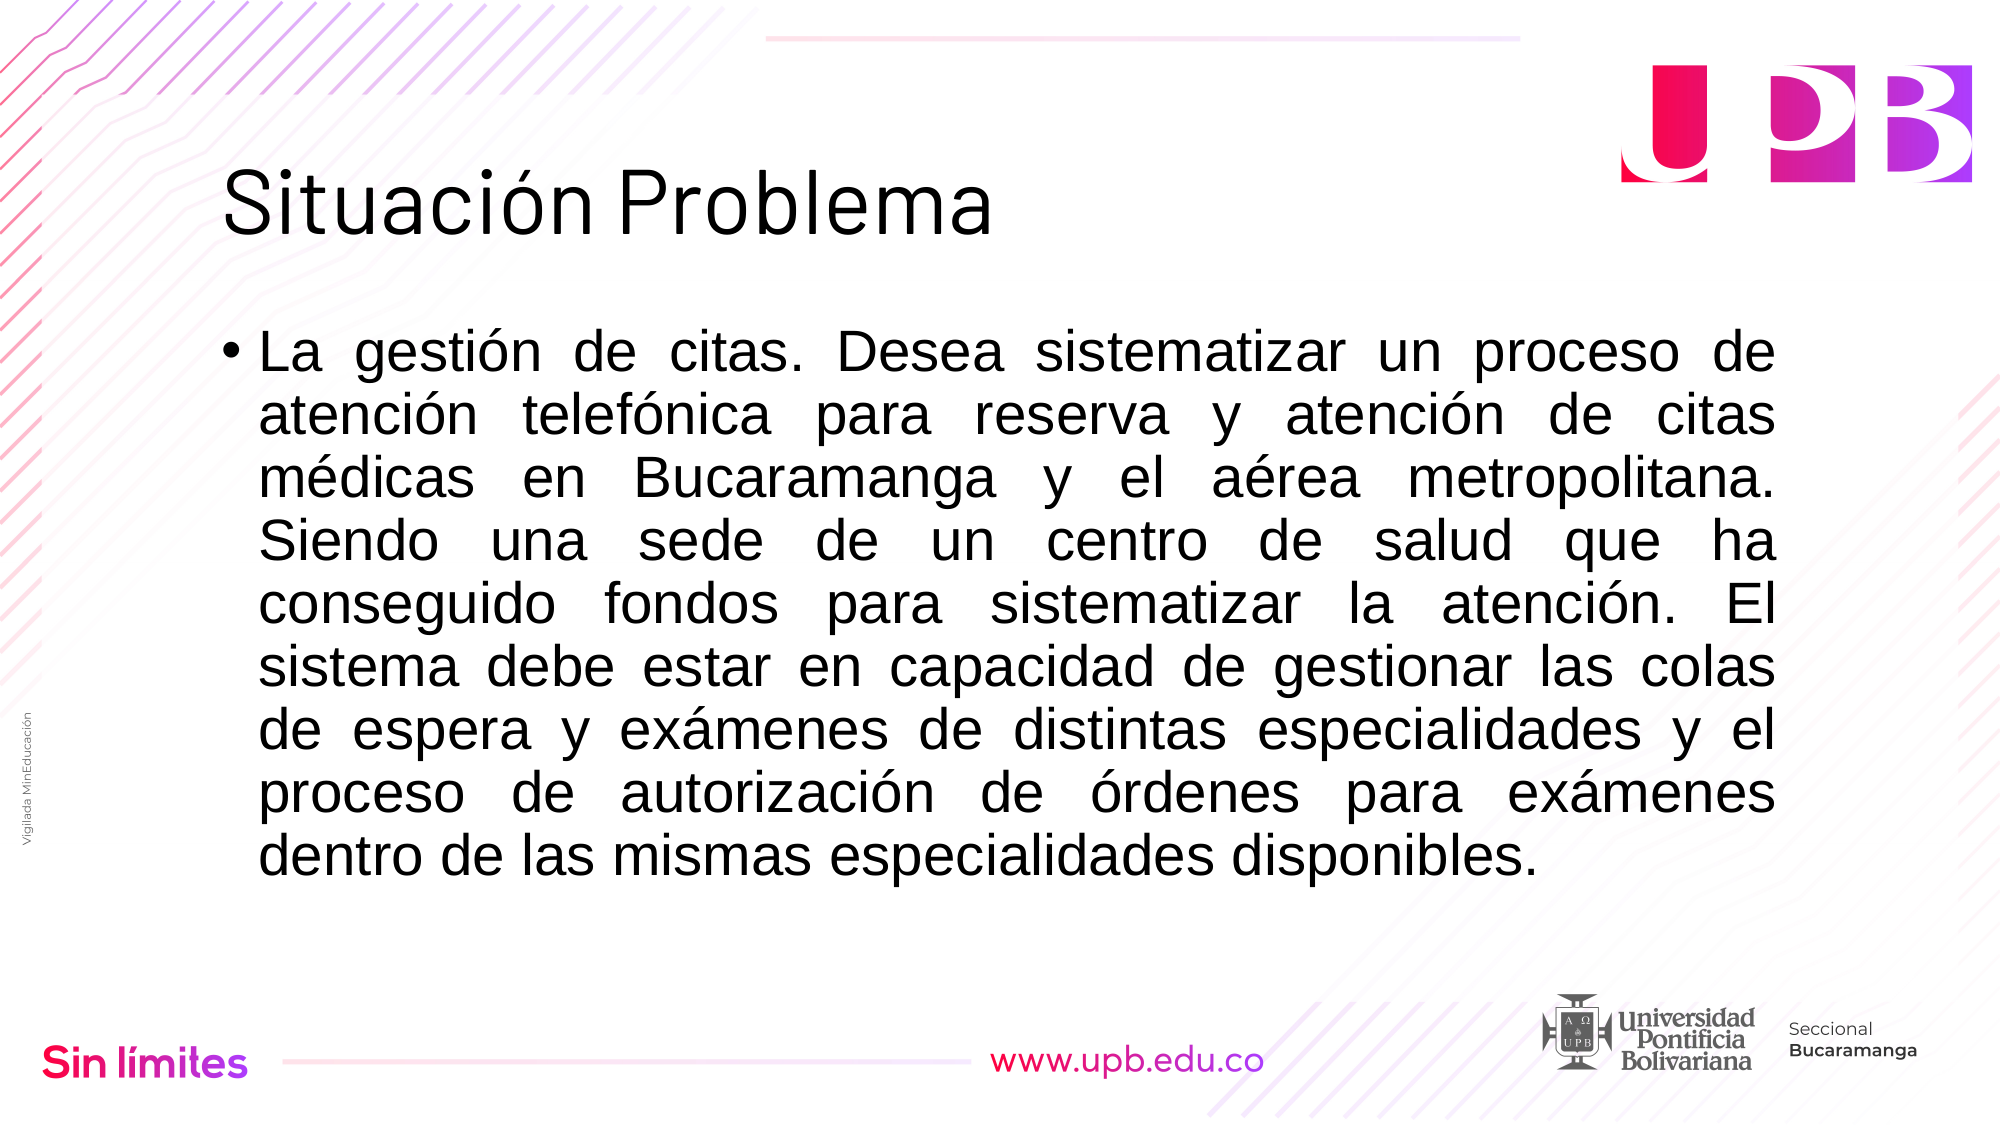

# Situación Problema
La gestión de citas. Desea sistematizar un proceso de atención telefónica para reserva y atención de citas médicas en Bucaramanga y el aérea metropolitana. Siendo una sede de un centro de salud que ha conseguido fondos para sistematizar la atención. El sistema debe estar en capacidad de gestionar las colas de espera y exámenes de distintas especialidades y el proceso de autorización de órdenes para exámenes dentro de las mismas especialidades disponibles.